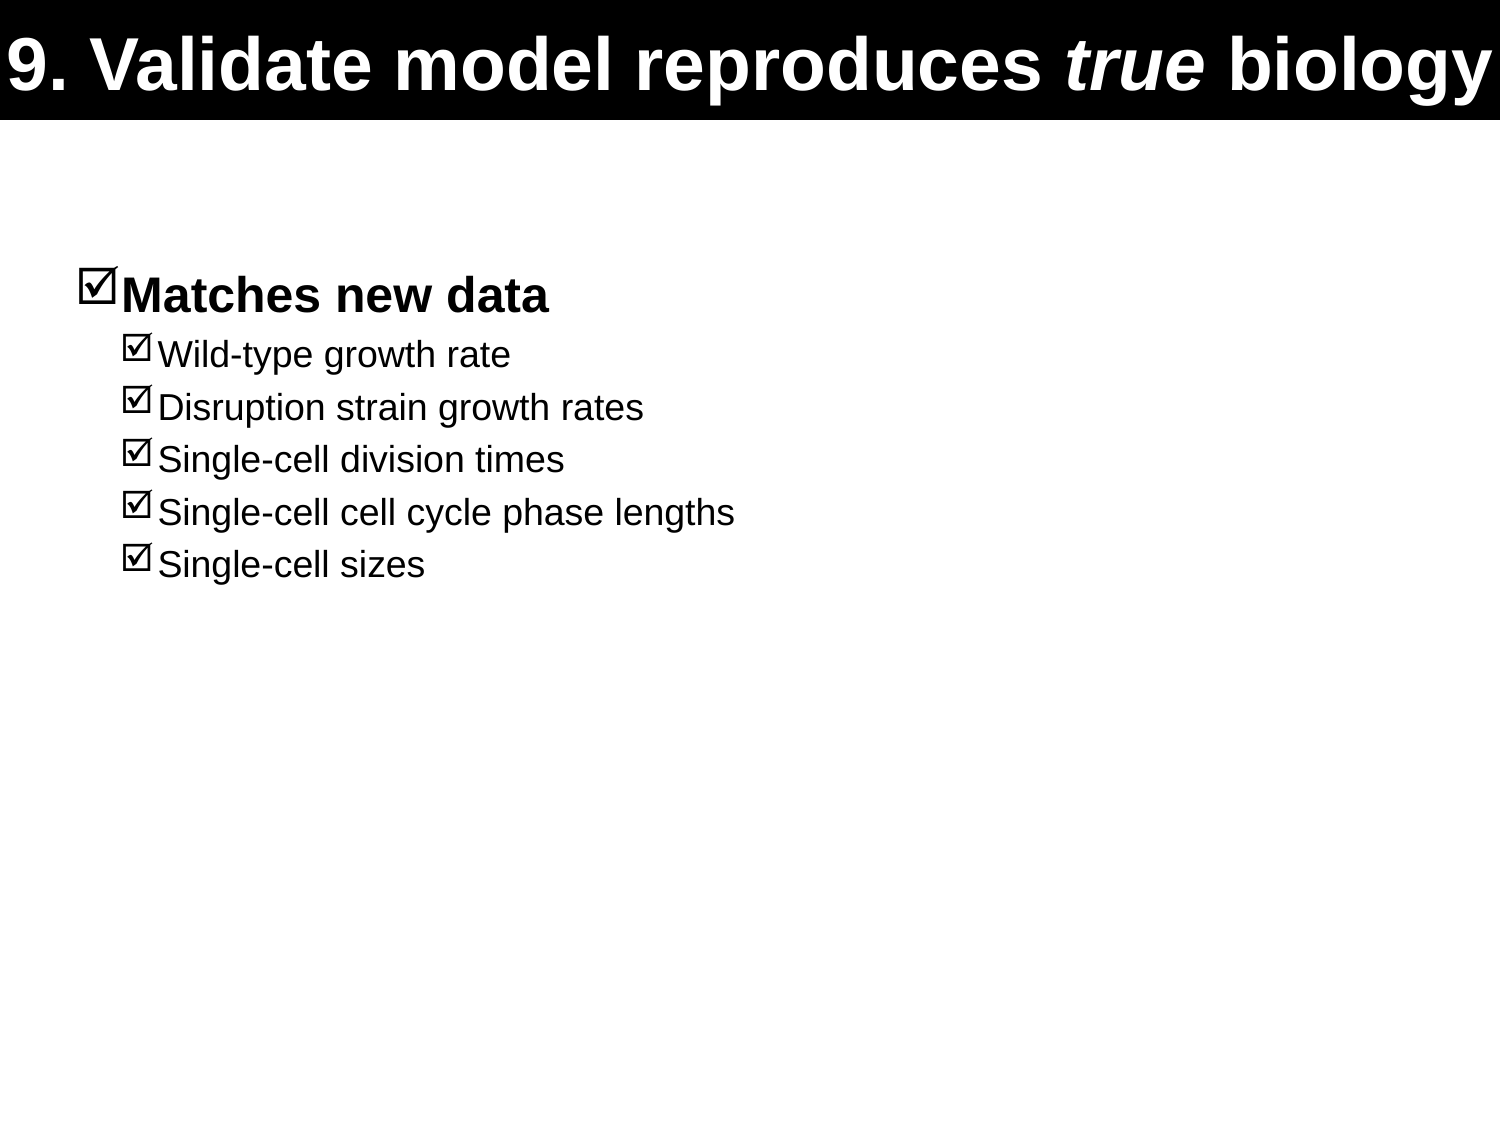

# 9. Validate model reproduces true biology
Matches new data
Wild-type growth rate
Disruption strain growth rates
Single-cell division times
Single-cell cell cycle phase lengths
Single-cell sizes